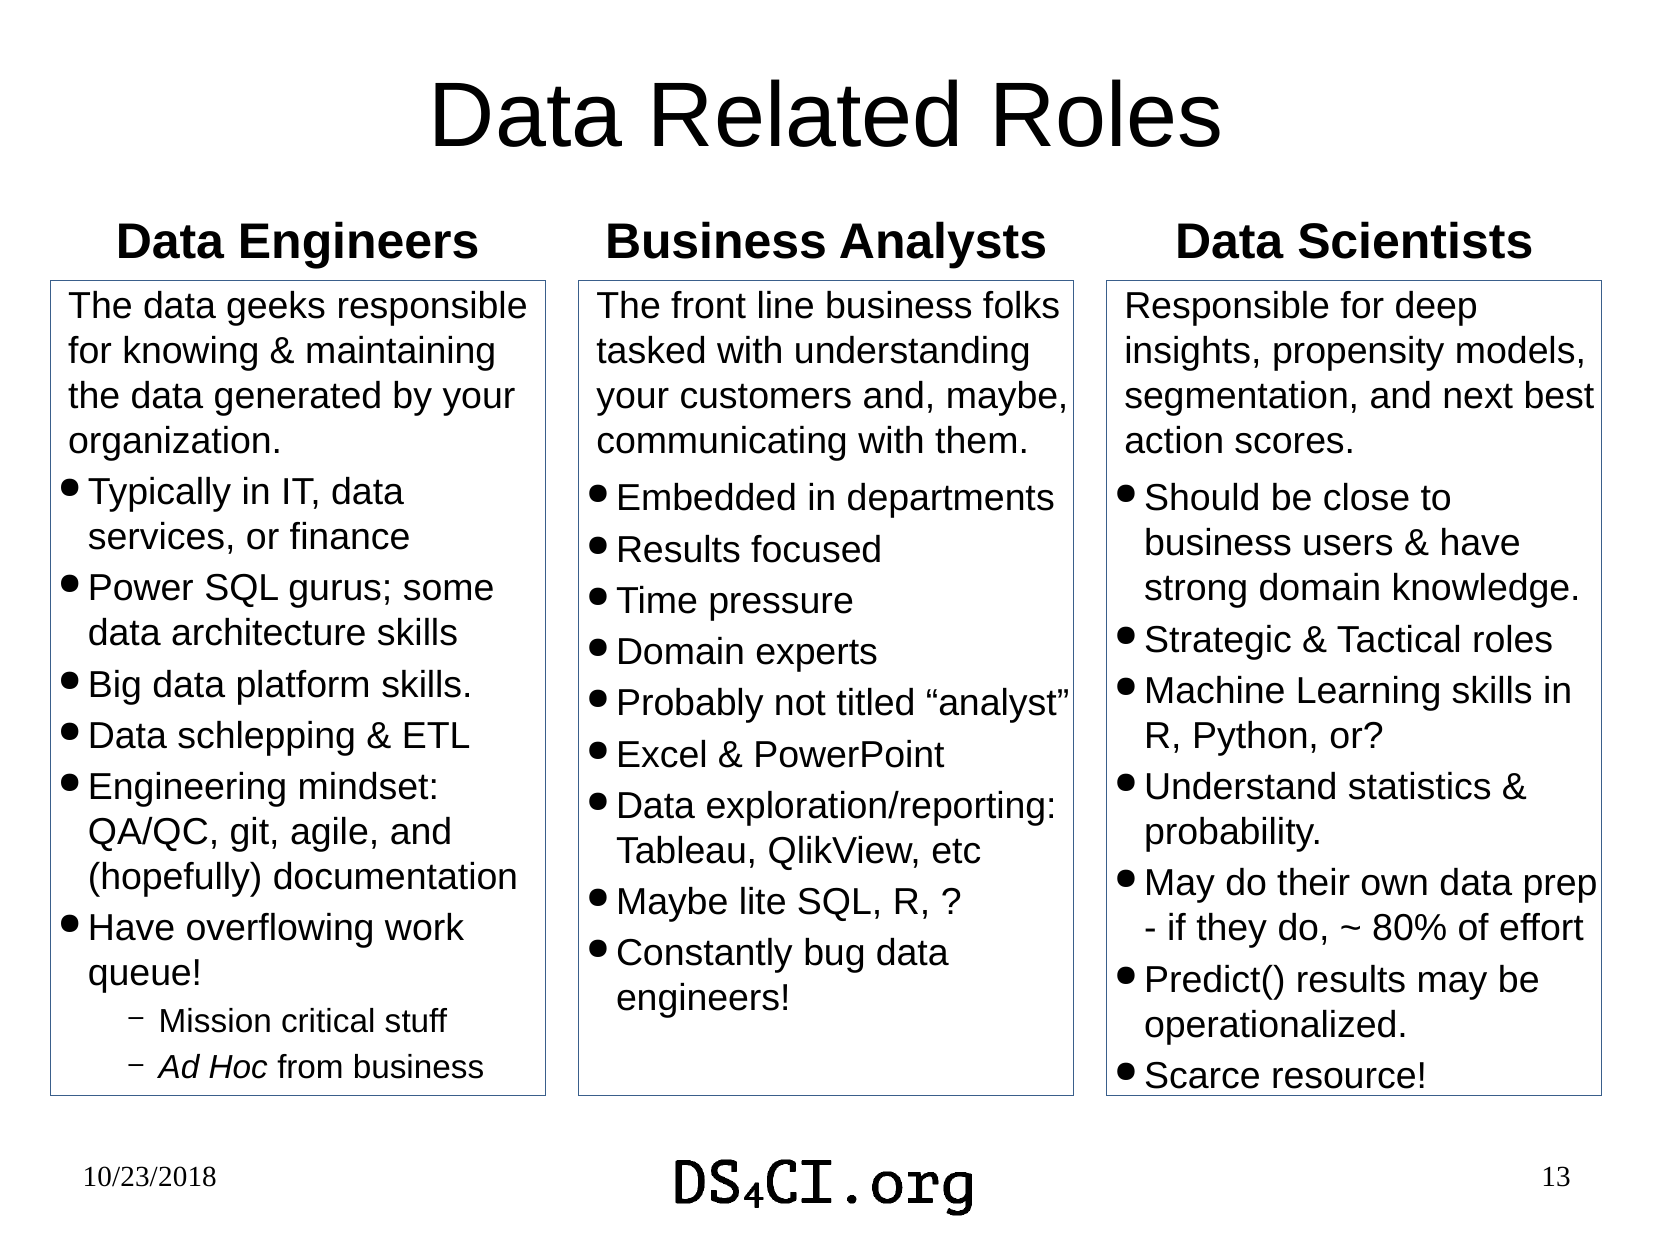

# Data Related Roles
Data Engineers
Business Analysts
Data Scientists
The data geeks responsible for knowing & maintaining the data generated by your organization.
Typically in IT, data services, or finance
Power SQL gurus; some data architecture skills
Big data platform skills.
Data schlepping & ETL
Engineering mindset: QA/QC, git, agile, and (hopefully) documentation
Have overflowing work queue!
Mission critical stuff
Ad Hoc from business

The front line business folks tasked with understanding your customers and, maybe, communicating with them.
Embedded in departments
Results focused
Time pressure
Domain experts
Probably not titled “analyst”
Excel & PowerPoint
Data exploration/reporting: Tableau, QlikView, etc
Maybe lite SQL, R, ?
Constantly bug data engineers!
Responsible for deep insights, propensity models, segmentation, and next best action scores.
Should be close to business users & have strong domain knowledge.
Strategic & Tactical roles
Machine Learning skills in R, Python, or?
Understand statistics & probability.
May do their own data prep
- if they do, ~ 80% of effort
Predict() results may be operationalized.
Scarce resource!

10/23/2018
13